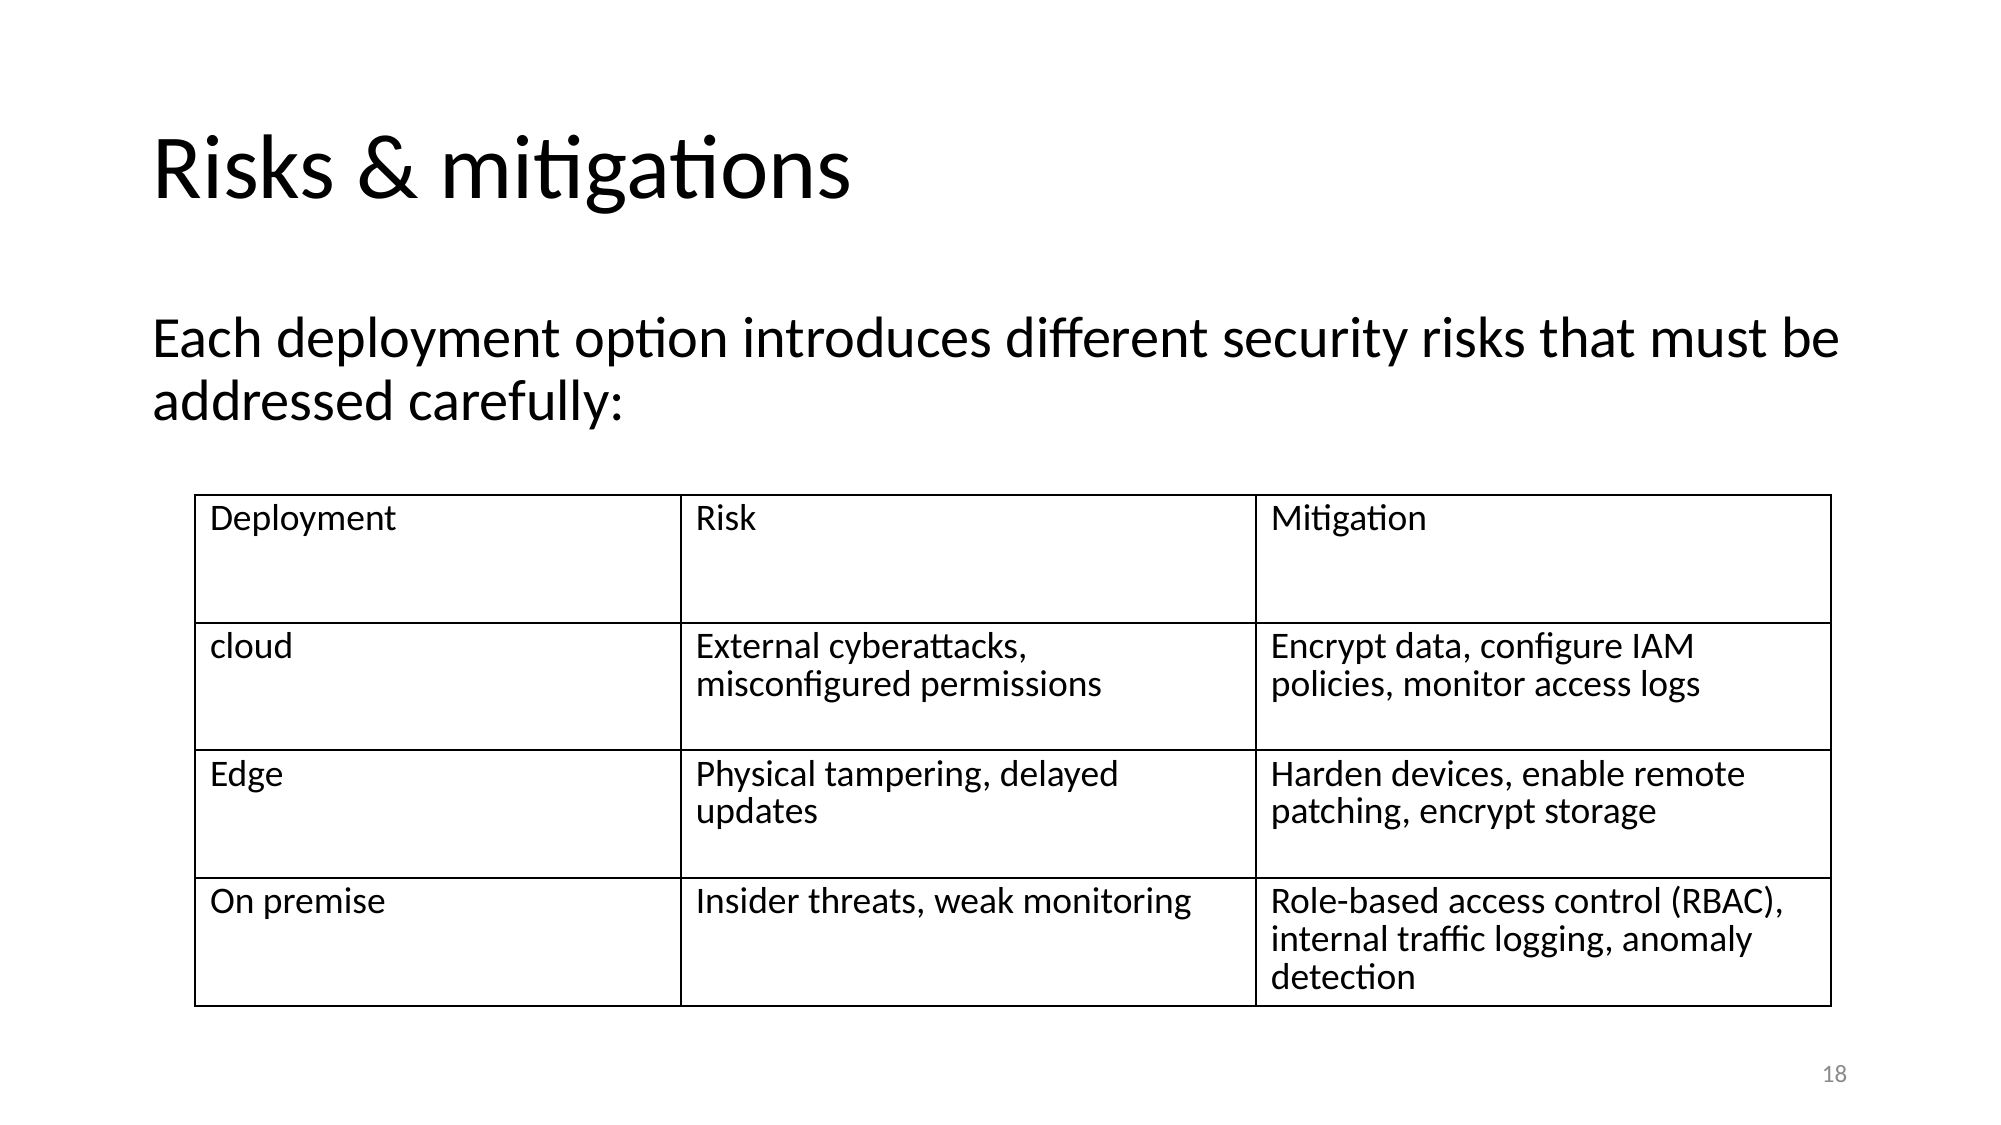

# Risks & mitigations
Each deployment option introduces different security risks that must be addressed carefully:

| Deployment | Risk | Mitigation |
| --- | --- | --- |
| cloud | External cyberattacks, misconfigured permissions | Encrypt data, configure IAM policies, monitor access logs |
| Edge | Physical tampering, delayed updates | Harden devices, enable remote patching, encrypt storage |
| On premise | Insider threats, weak monitoring | Role-based access control (RBAC), internal traffic logging, anomaly detection |
18